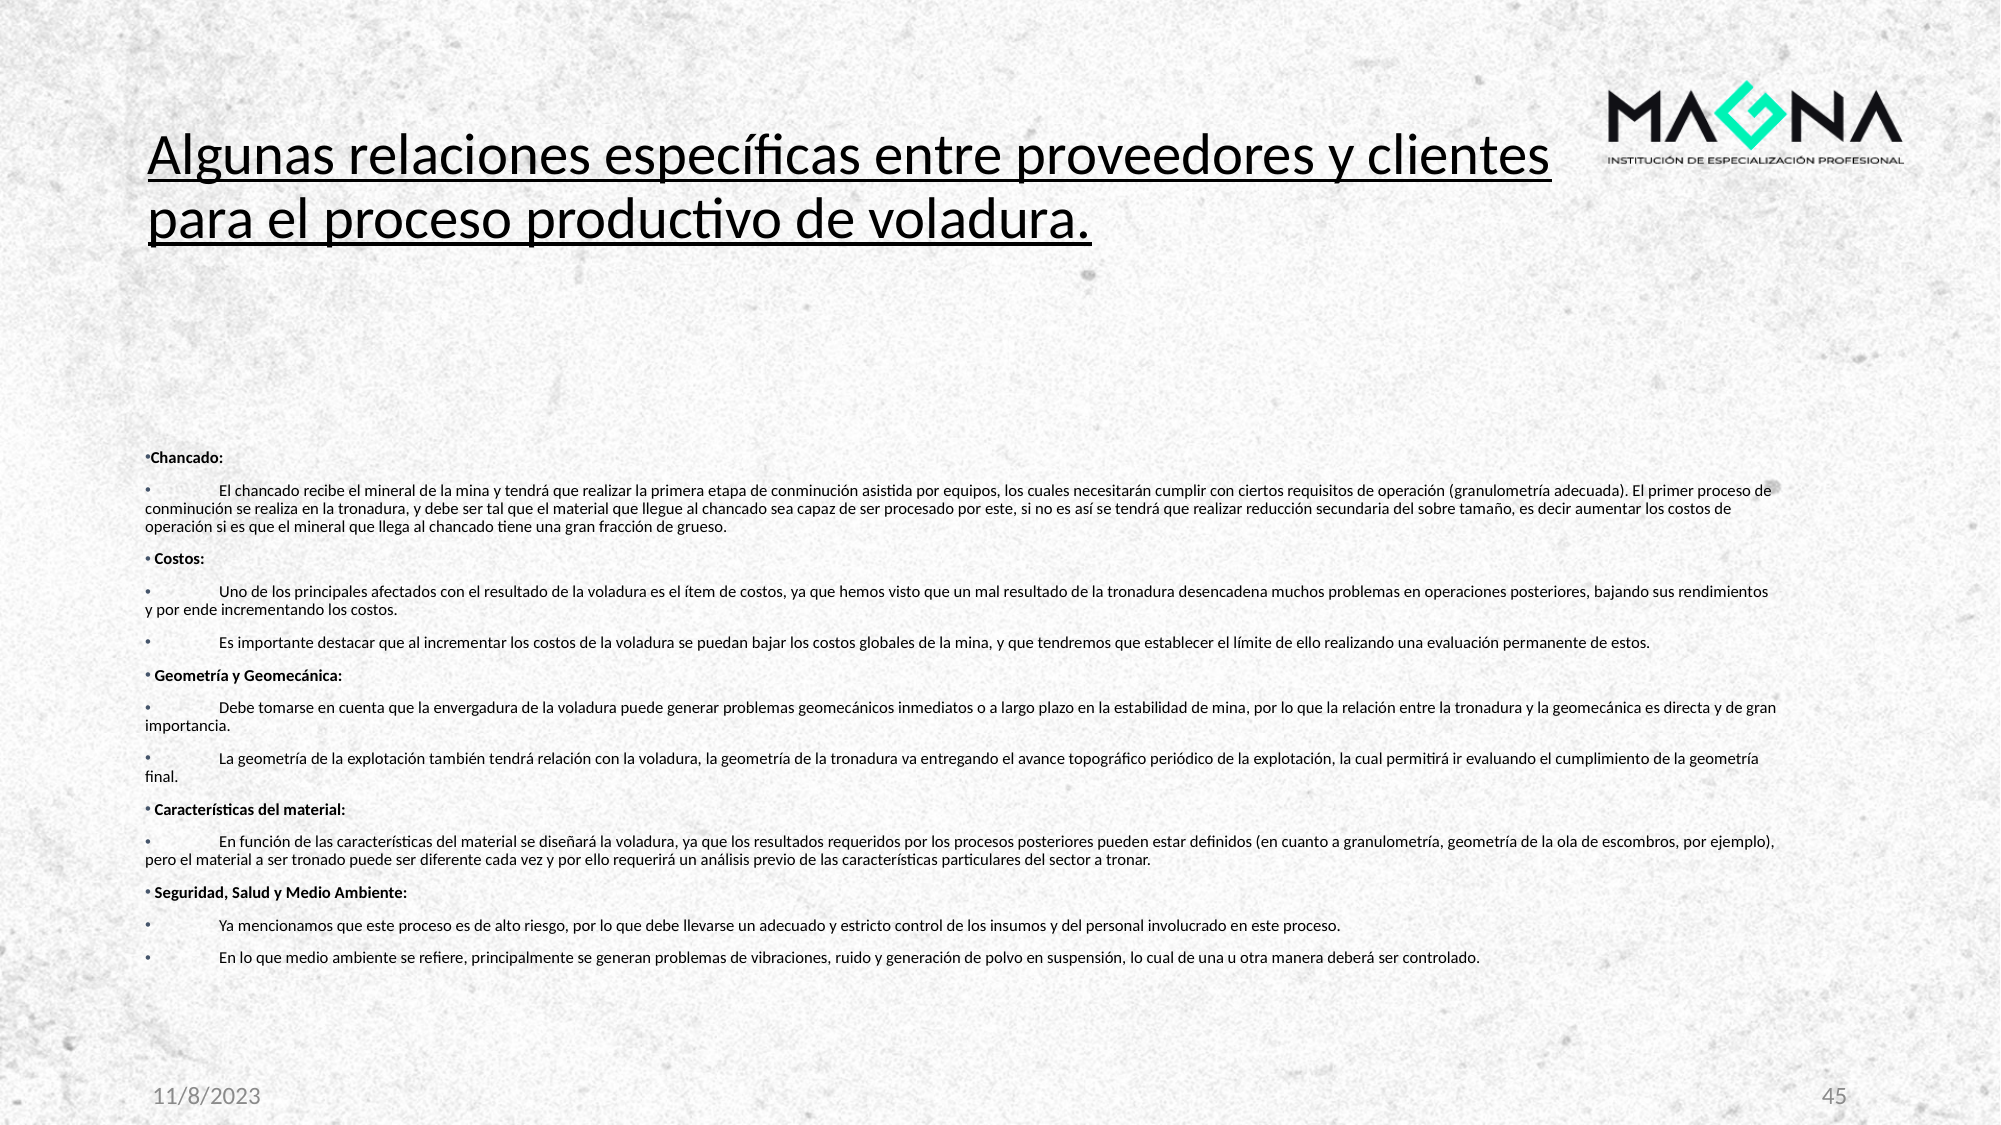

# Algunas relaciones específicas entre proveedores y clientes para el proceso productivo de voladura.
Chancado:
	El chancado recibe el mineral de la mina y tendrá que realizar la primera etapa de conminución asistida por equipos, los cuales necesitarán cumplir con ciertos requisitos de operación (granulometría adecuada). El primer proceso de conminución se realiza en la tronadura, y debe ser tal que el material que llegue al chancado sea capaz de ser procesado por este, si no es así se tendrá que realizar reducción secundaria del sobre tamaño, es decir aumentar los costos de operación si es que el mineral que llega al chancado tiene una gran fracción de grueso.
 Costos:
	Uno de los principales afectados con el resultado de la voladura es el ítem de costos, ya que hemos visto que un mal resultado de la tronadura desencadena muchos problemas en operaciones posteriores, bajando sus rendimientos y por ende incrementando los costos.
 	Es importante destacar que al incrementar los costos de la voladura se puedan bajar los costos globales de la mina, y que tendremos que establecer el límite de ello realizando una evaluación permanente de estos.
 Geometría y Geomecánica:
	Debe tomarse en cuenta que la envergadura de la voladura puede generar problemas geomecánicos inmediatos o a largo plazo en la estabilidad de mina, por lo que la relación entre la tronadura y la geomecánica es directa y de gran importancia.
	La geometría de la explotación también tendrá relación con la voladura, la geometría de la tronadura va entregando el avance topográfico periódico de la explotación, la cual permitirá ir evaluando el cumplimiento de la geometría final.
 Características del material:
	En función de las características del material se diseñará la voladura, ya que los resultados requeridos por los procesos posteriores pueden estar definidos (en cuanto a granulometría, geometría de la ola de escombros, por ejemplo), pero el material a ser tronado puede ser diferente cada vez y por ello requerirá un análisis previo de las características particulares del sector a tronar.
 Seguridad, Salud y Medio Ambiente:
	Ya mencionamos que este proceso es de alto riesgo, por lo que debe llevarse un adecuado y estricto control de los insumos y del personal involucrado en este proceso.
	En lo que medio ambiente se refiere, principalmente se generan problemas de vibraciones, ruido y generación de polvo en suspensión, lo cual de una u otra manera deberá ser controlado.
11/8/2023
45